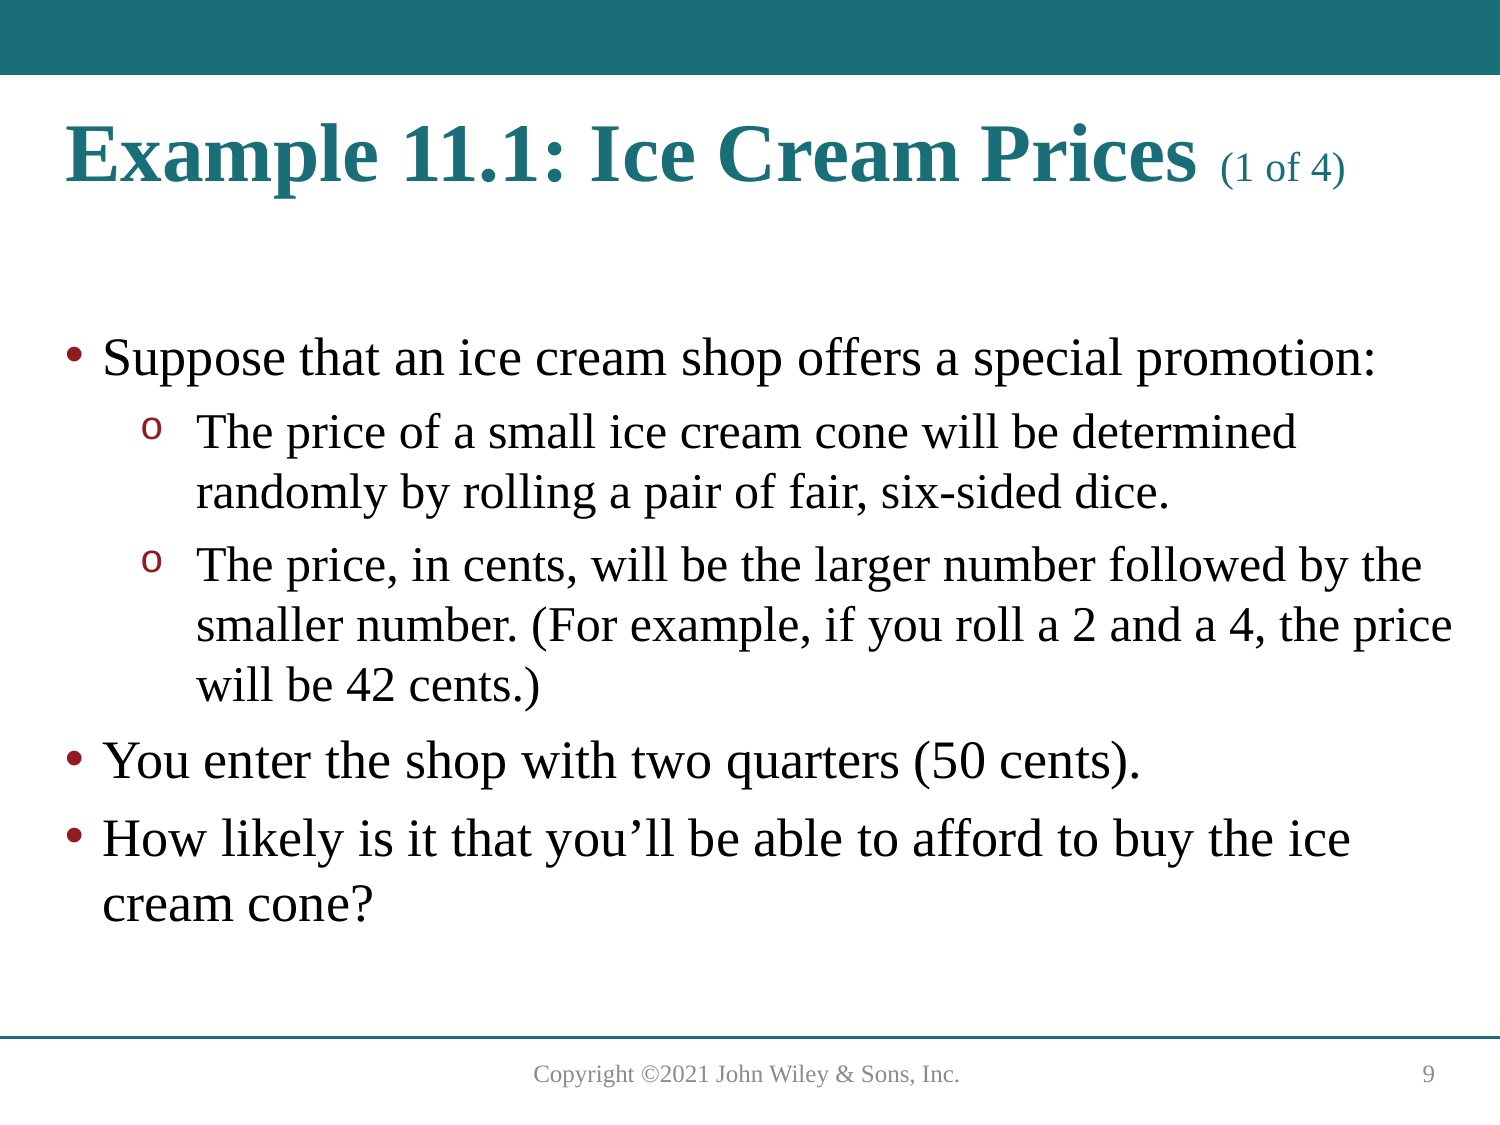

# Example 11.1: Ice Cream Prices (1 of 4)
Suppose that an ice cream shop offers a special promotion:
The price of a small ice cream cone will be determined randomly by rolling a pair of fair, six-sided dice.
The price, in cents, will be the larger number followed by the smaller number. (For example, if you roll a 2 and a 4, the price will be 42 cents.)
You enter the shop with two quarters (50 cents).
How likely is it that you’ll be able to afford to buy the ice cream cone?